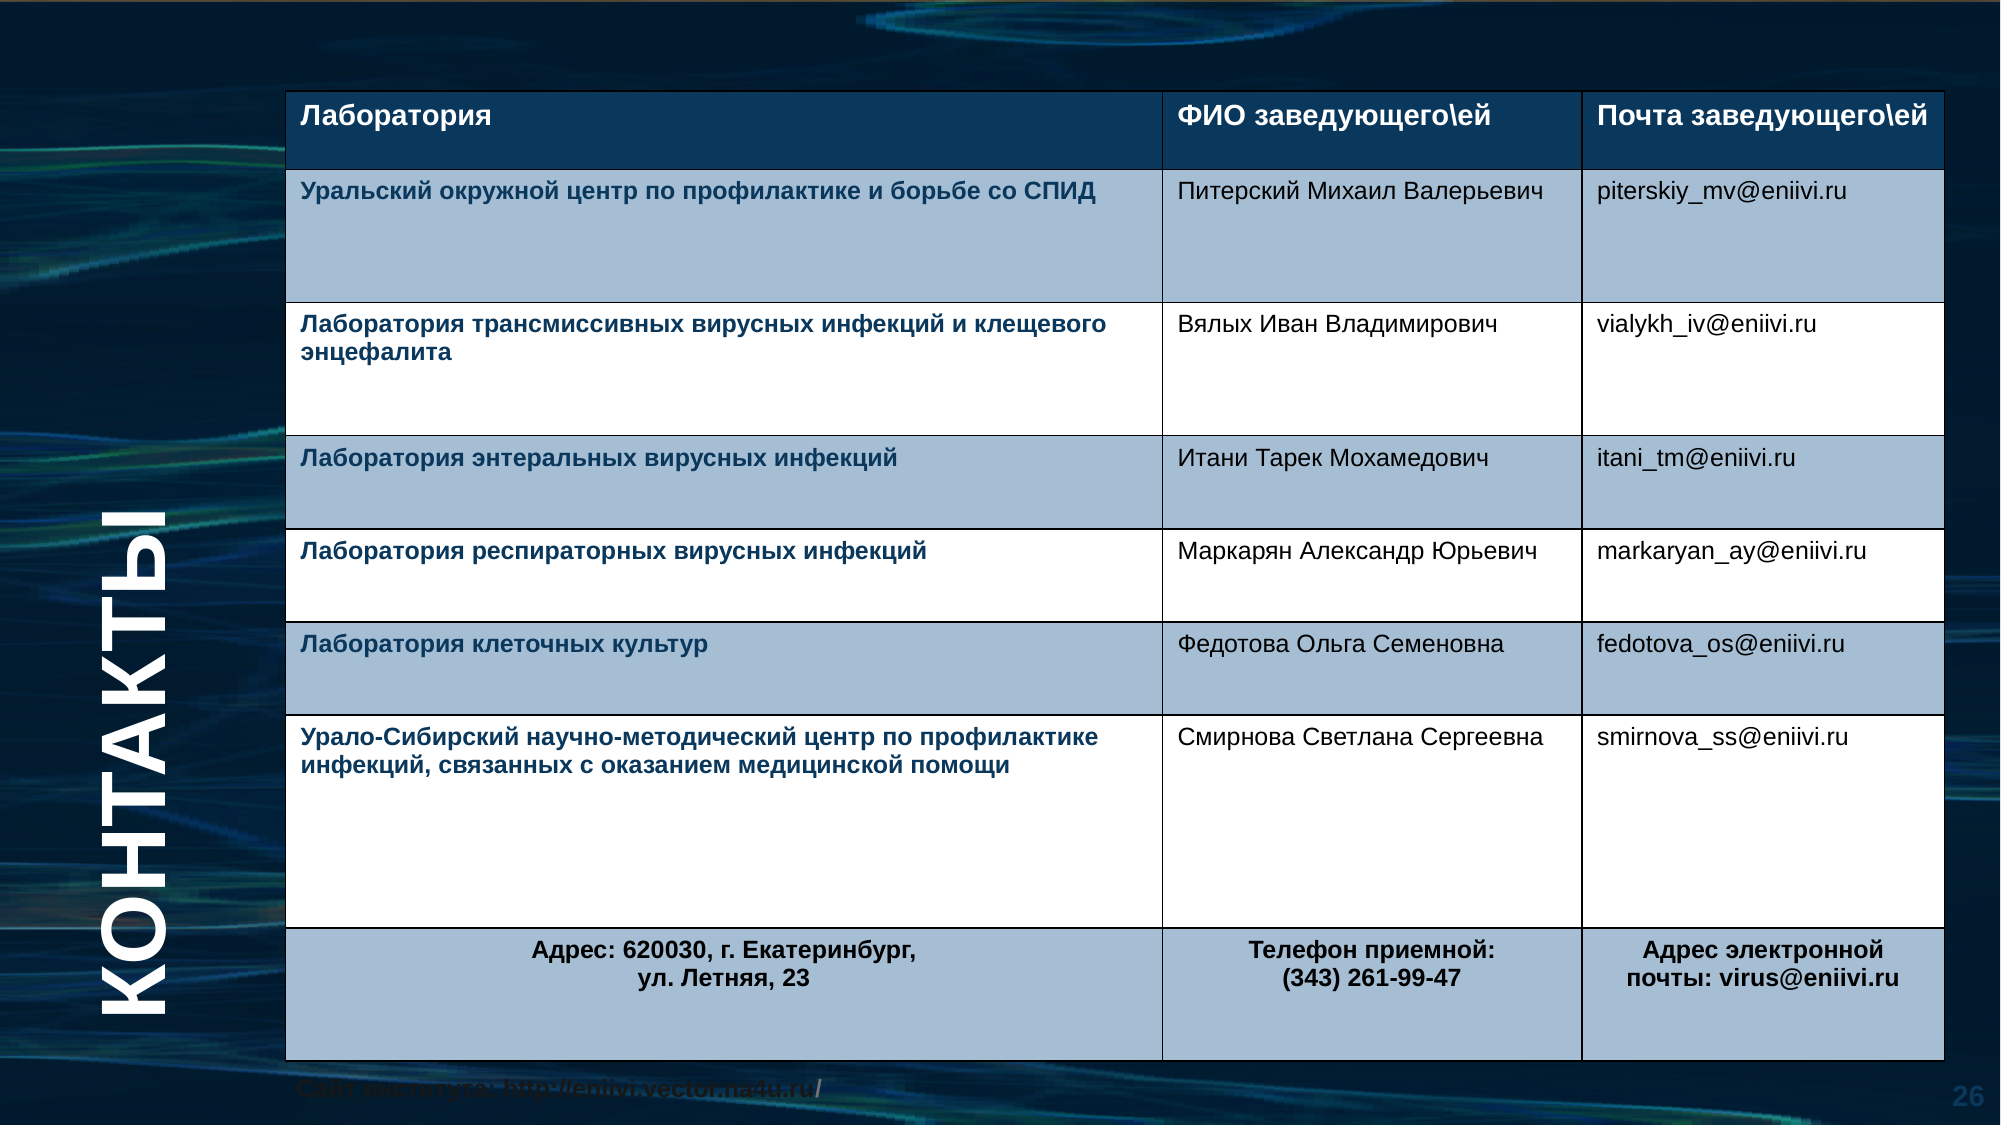

# КОНТАКТЫ
| Лаборатория | ФИО заведующего\ей | Почта заведующего\ей |
| --- | --- | --- |
| Уральский окружной центр по профилактике и борьбе со СПИД | Питерский Михаил Валерьевич | piterskiy\_mv@eniivi.ru |
| Лаборатория трансмиссивных вирусных инфекций и клещевого энцефалита | Вялых Иван Владимирович | vialykh\_iv@eniivi.ru |
| Лаборатория энтеральных вирусных инфекций | Итани Тарек Мохамедович | itani\_tm@eniivi.ru |
| Лаборатория респираторных вирусных инфекций | Маркарян Александр Юрьевич | markaryan\_ay@eniivi.ru |
| Лаборатория клеточных культур | Федотова Ольга Семеновна | fedotova\_os@eniivi.ru |
| Урало-Сибирский научно-методический центр по профилактике инфекций, связанных с оказанием медицинской помощи | Смирнова Светлана Сергеевна | smirnova\_ss@eniivi.ru |
| Адрес: 620030, г. Екатеринбург, ул. Летняя, 23 | Телефон приемной: (343) 261-99-47 | Адрес электронной почты: virus@eniivi.ru |
Сайт института: http://eniivi.vector.na4u.ru/
26